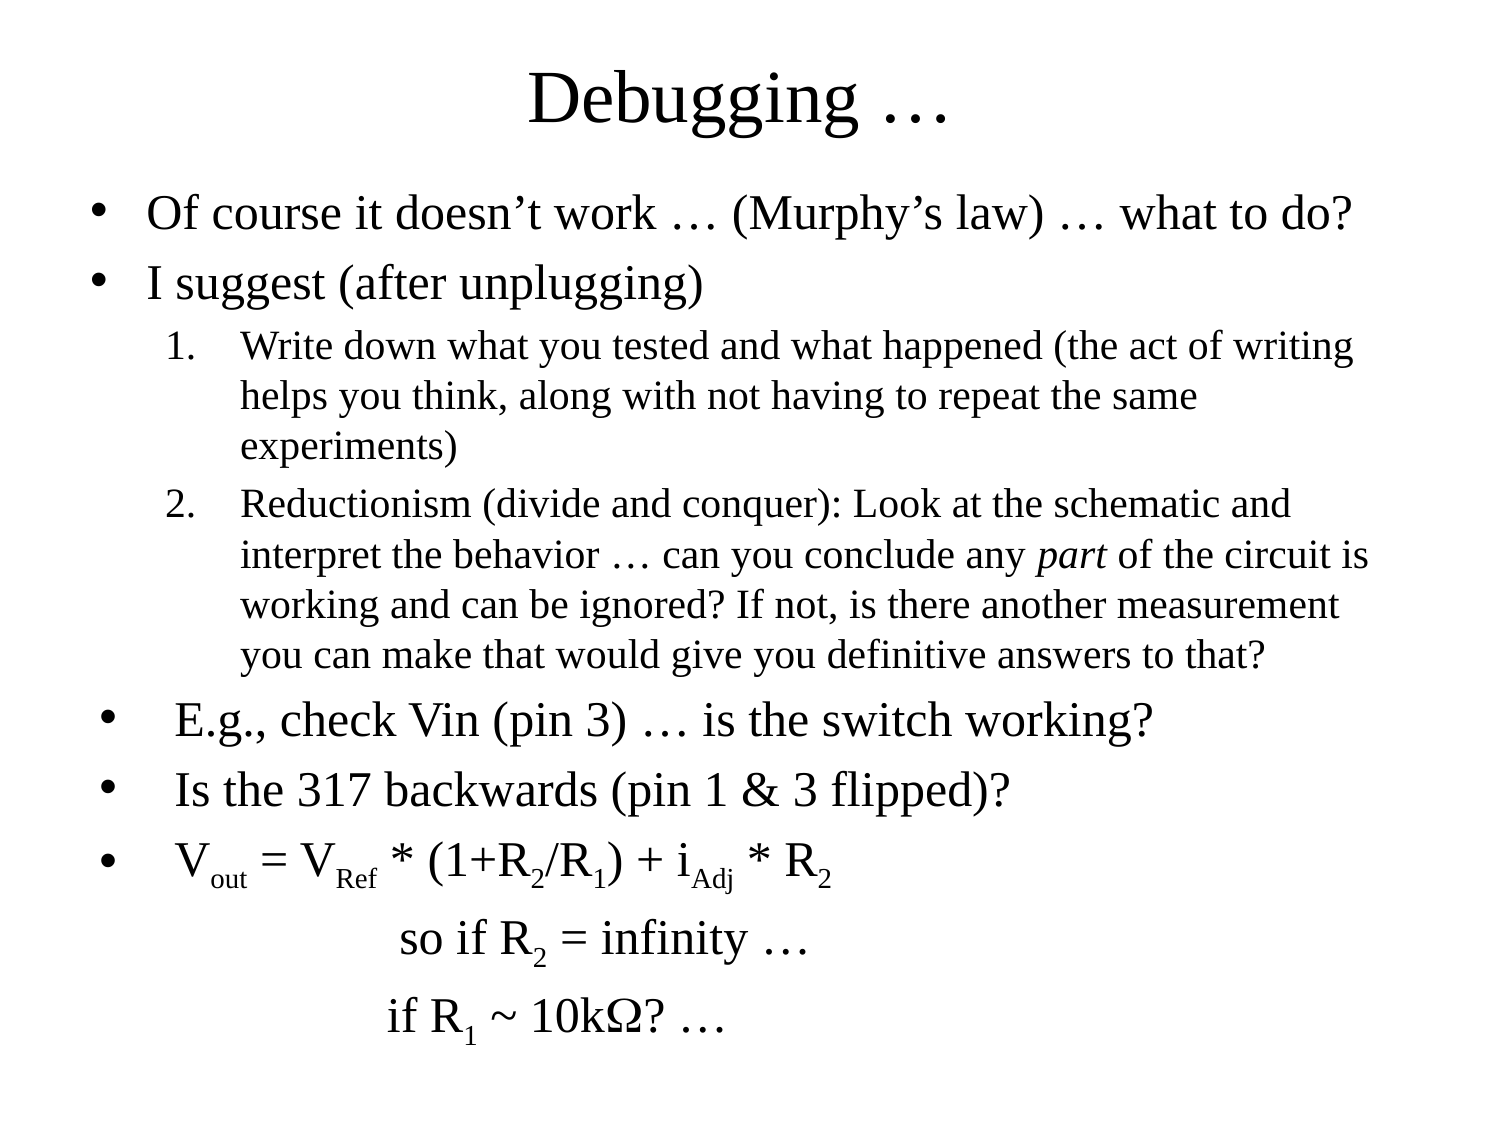

# Debugging …
Of course it doesn’t work … (Murphy’s law) … what to do?
I suggest (after unplugging)
Write down what you tested and what happened (the act of writing helps you think, along with not having to repeat the same experiments)
Reductionism (divide and conquer): Look at the schematic and interpret the behavior … can you conclude any part of the circuit is working and can be ignored? If not, is there another measurement you can make that would give you definitive answers to that?
E.g., check Vin (pin 3) … is the switch working?
Is the 317 backwards (pin 1 & 3 flipped)?
Vout = VRef * (1+R2/R1) + iAdj * R2
		so if R2 = infinity …
	           if R1 ~ 10kΩ? …